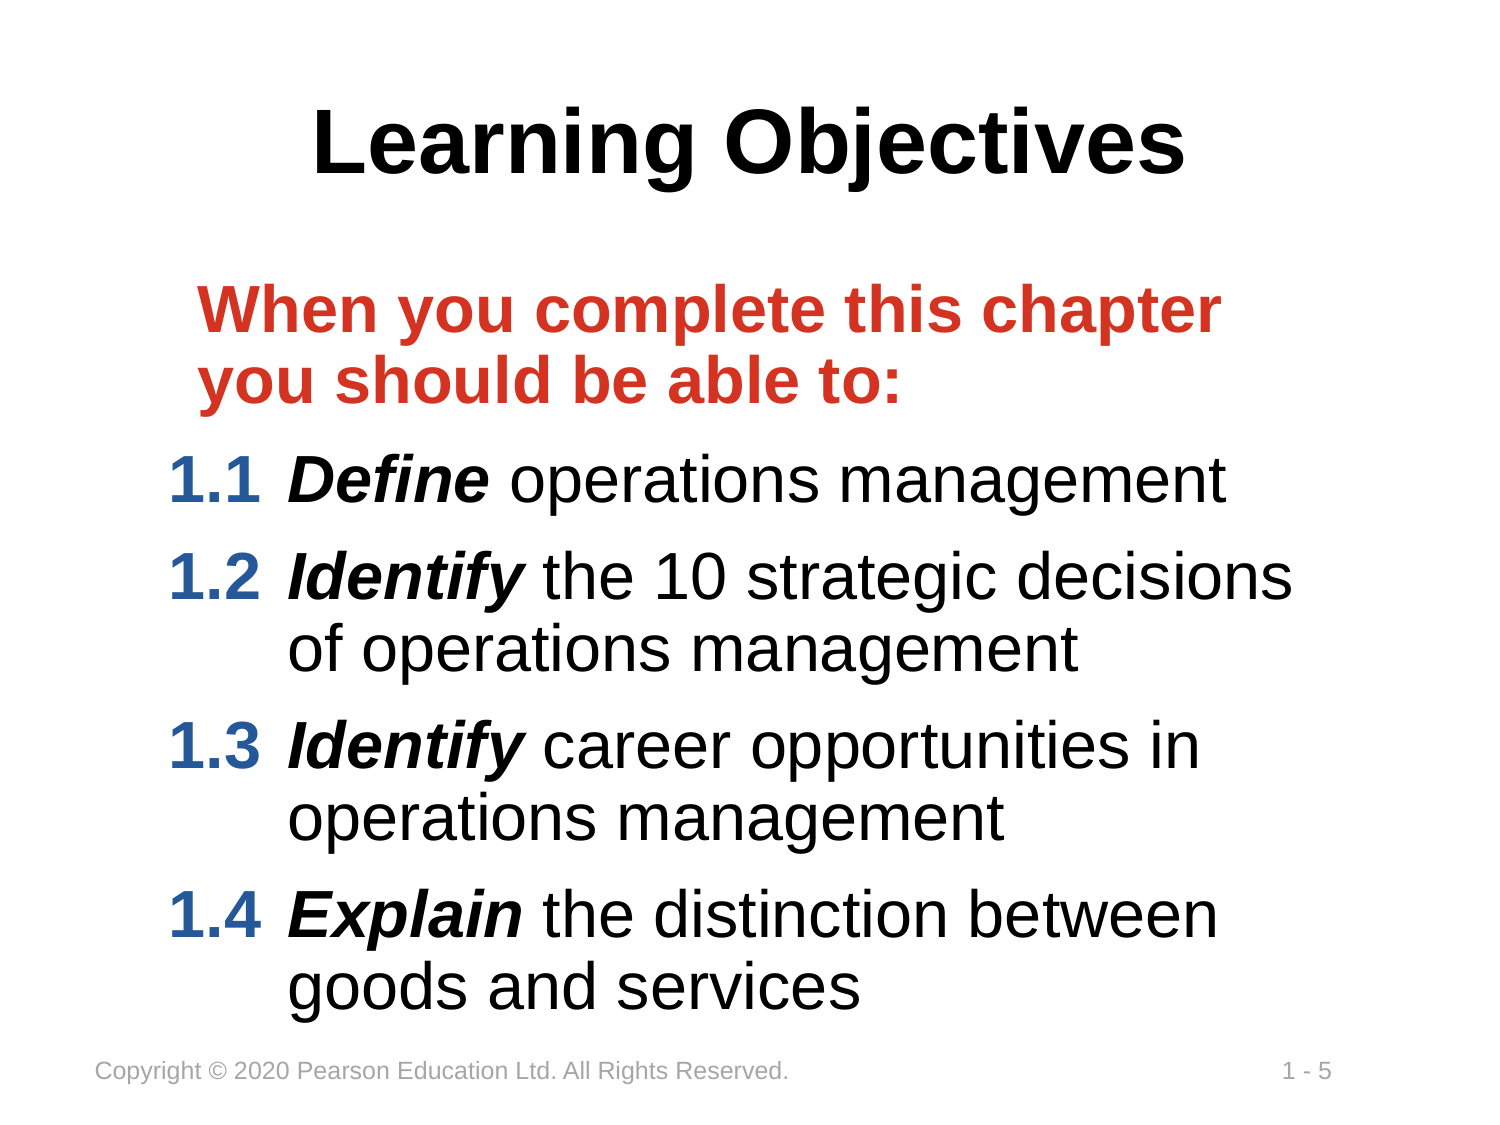

# Learning Objectives
When you complete this chapter you should be able to:
1.1	Define operations management
1.2	Identify the 10 strategic decisions of operations management
1.3	Identify career opportunities in operations management
1.4	Explain the distinction between goods and services